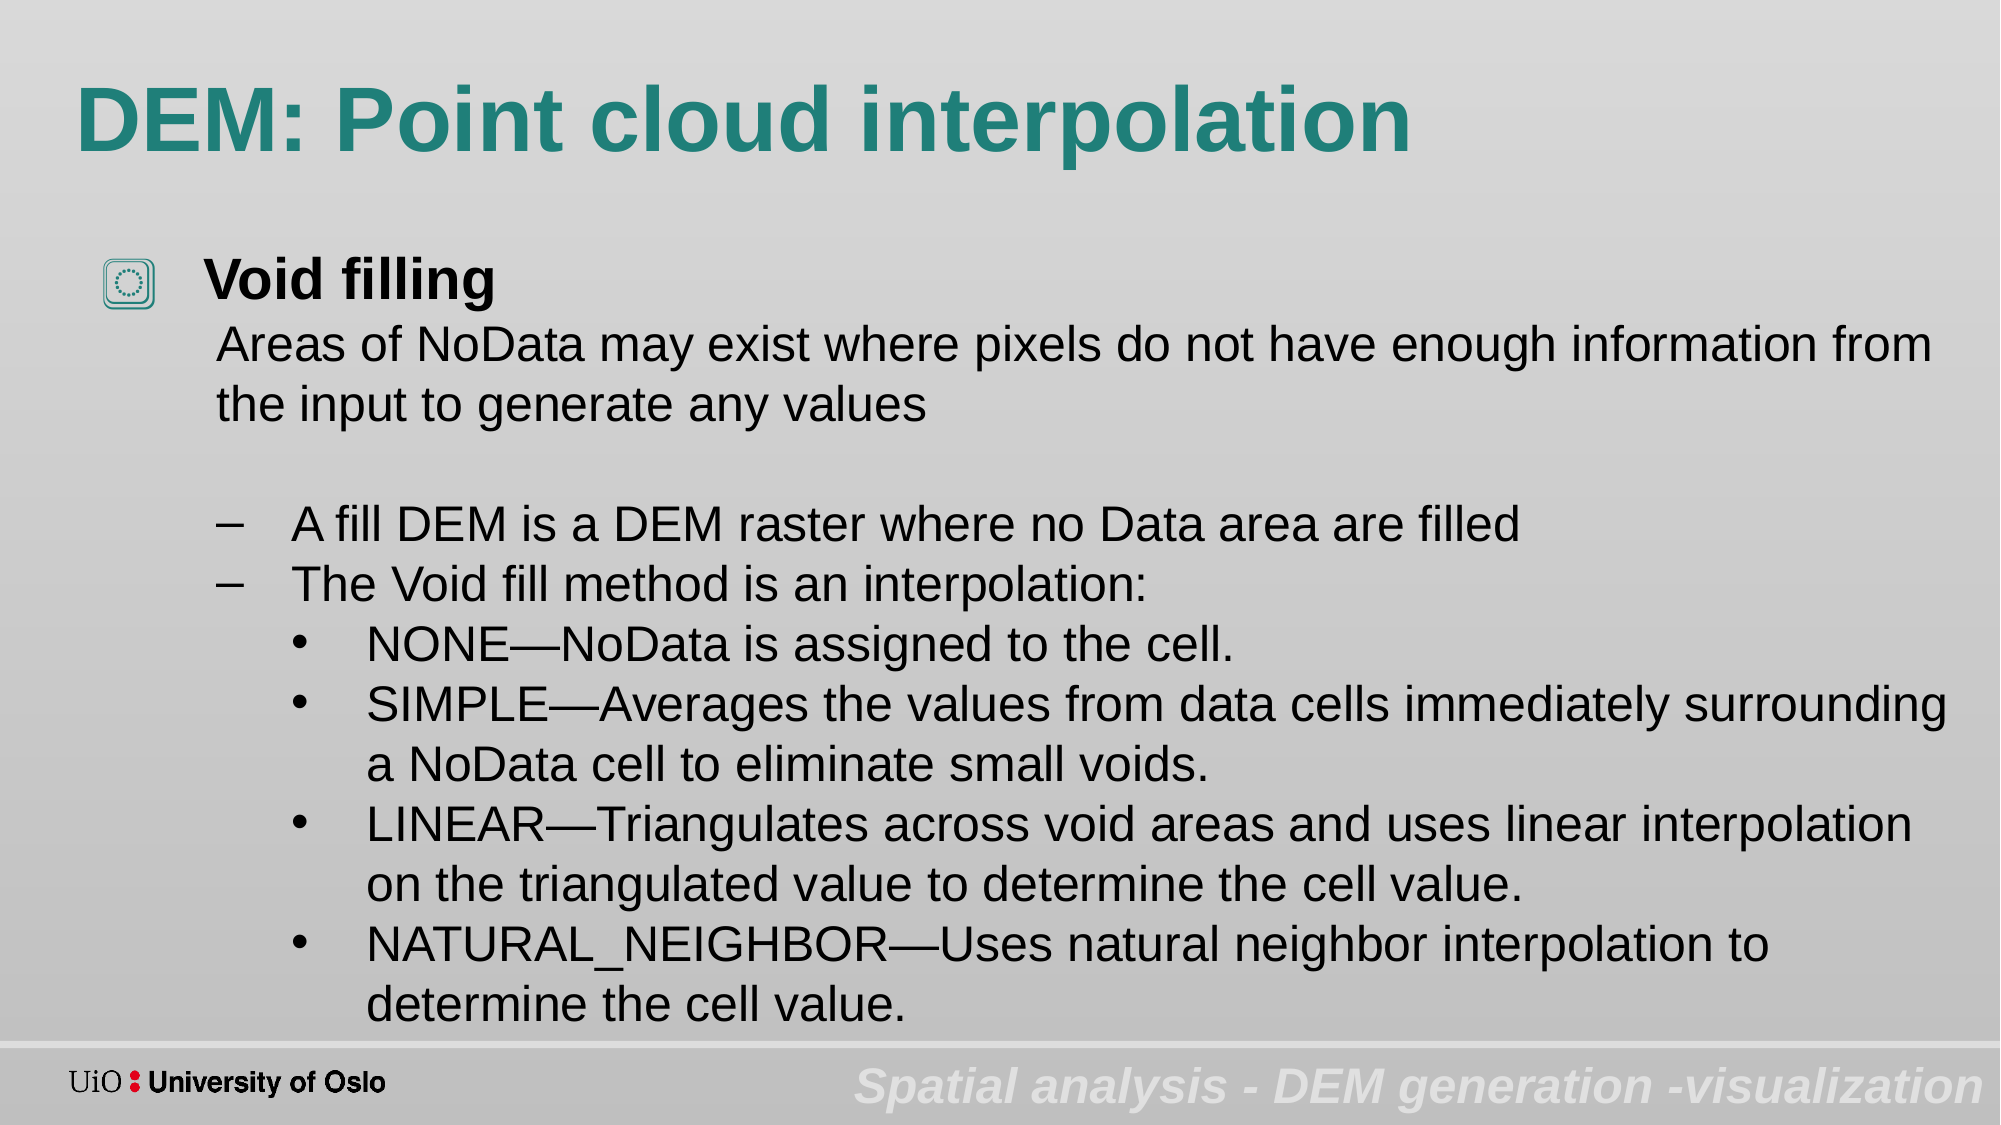

DEM: Point cloud interpolation
Void filling
Areas of NoData may exist where pixels do not have enough information from the input to generate any values

A fill DEM is a DEM raster where no Data area are filled
The Void fill method is an interpolation:
NONE—NoData is assigned to the cell.
SIMPLE—Averages the values from data cells immediately surrounding a NoData cell to eliminate small voids.
LINEAR—Triangulates across void areas and uses linear interpolation on the triangulated value to determine the cell value.
NATURAL_NEIGHBOR—Uses natural neighbor interpolation to determine the cell value.